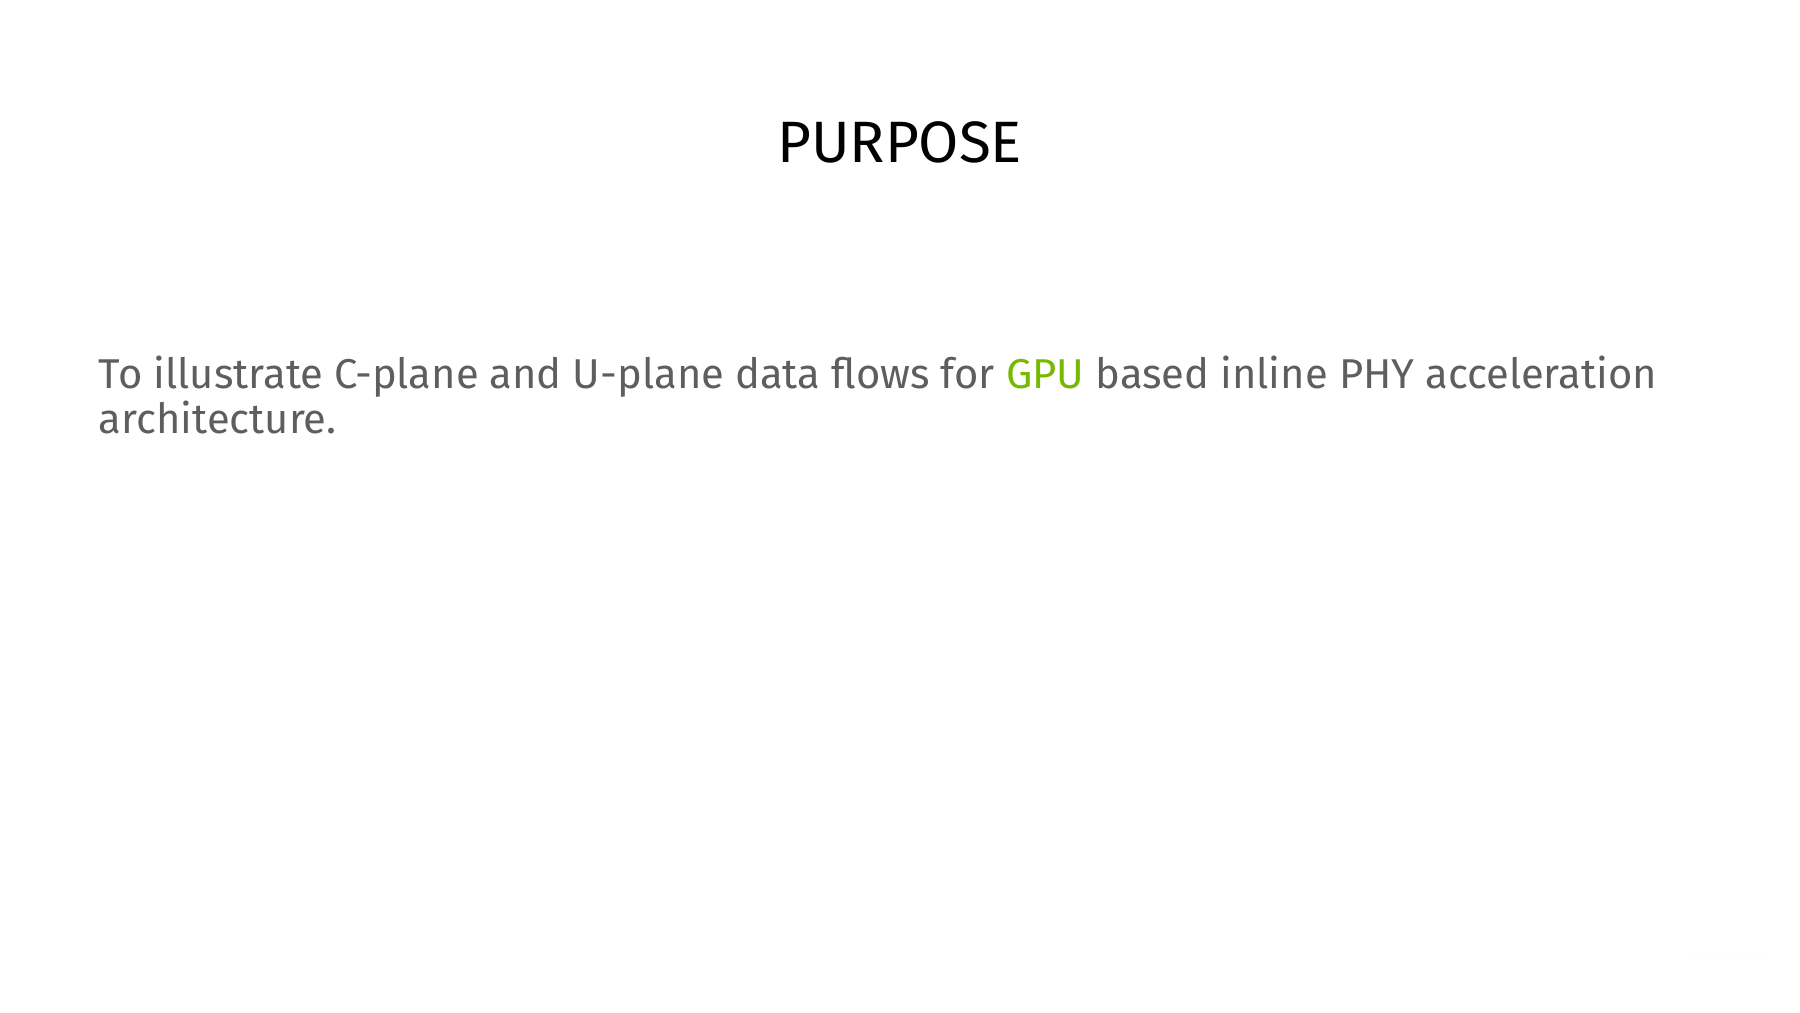

# purpose
To illustrate C-plane and U-plane data flows for GPU based inline PHY acceleration architecture.